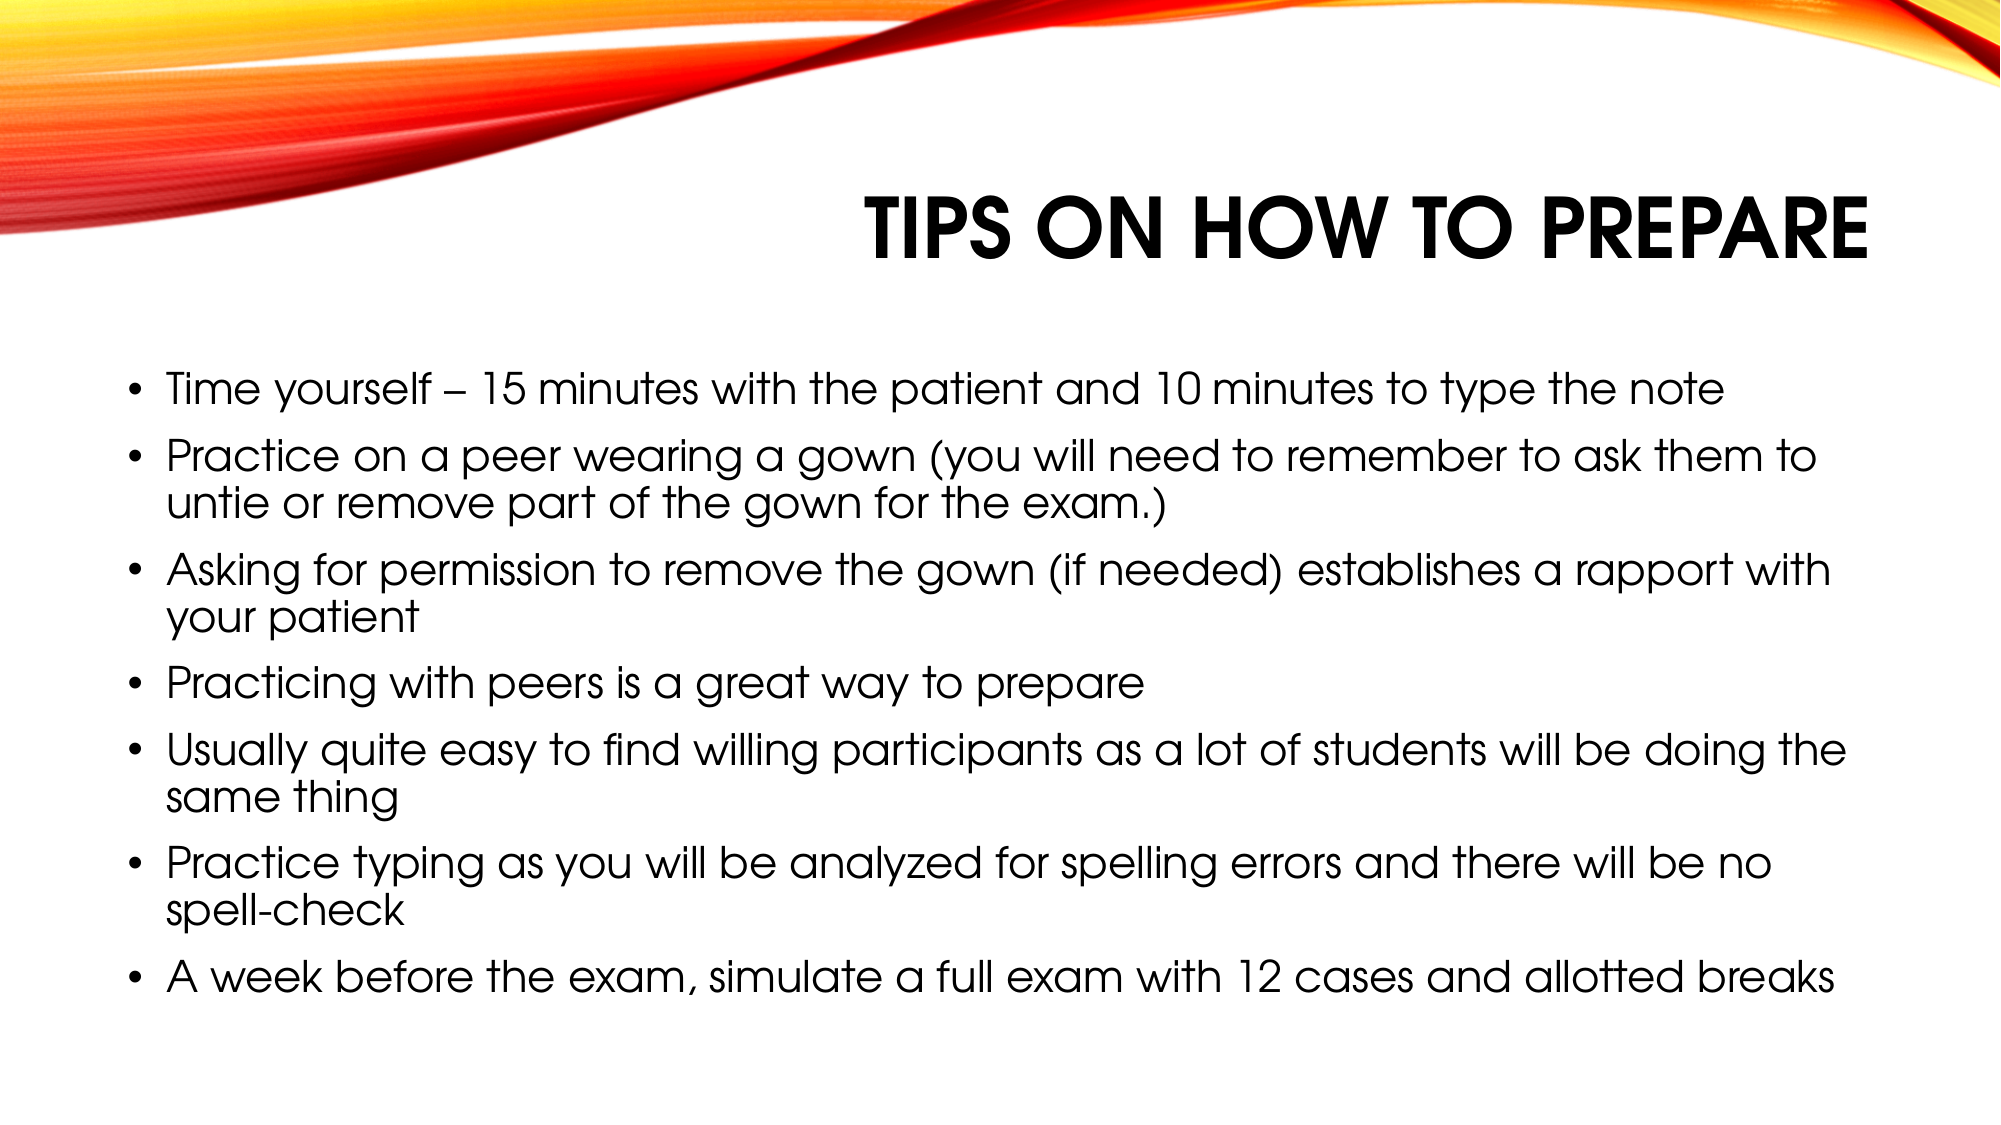

# TIPS ON HOW TO PREPARE
Time yourself – 15 minutes with the patient and 10 minutes to type the note
Practice on a peer wearing a gown (you will need to remember to ask them to untie or remove part of the gown for the exam.)
Asking for permission to remove the gown (if needed) establishes a rapport with your patient
Practicing with peers is a great way to prepare
Usually quite easy to find willing participants as a lot of students will be doing the same thing
Practice typing as you will be analyzed for spelling errors and there will be no spell-check
A week before the exam, simulate a full exam with 12 cases and allotted breaks